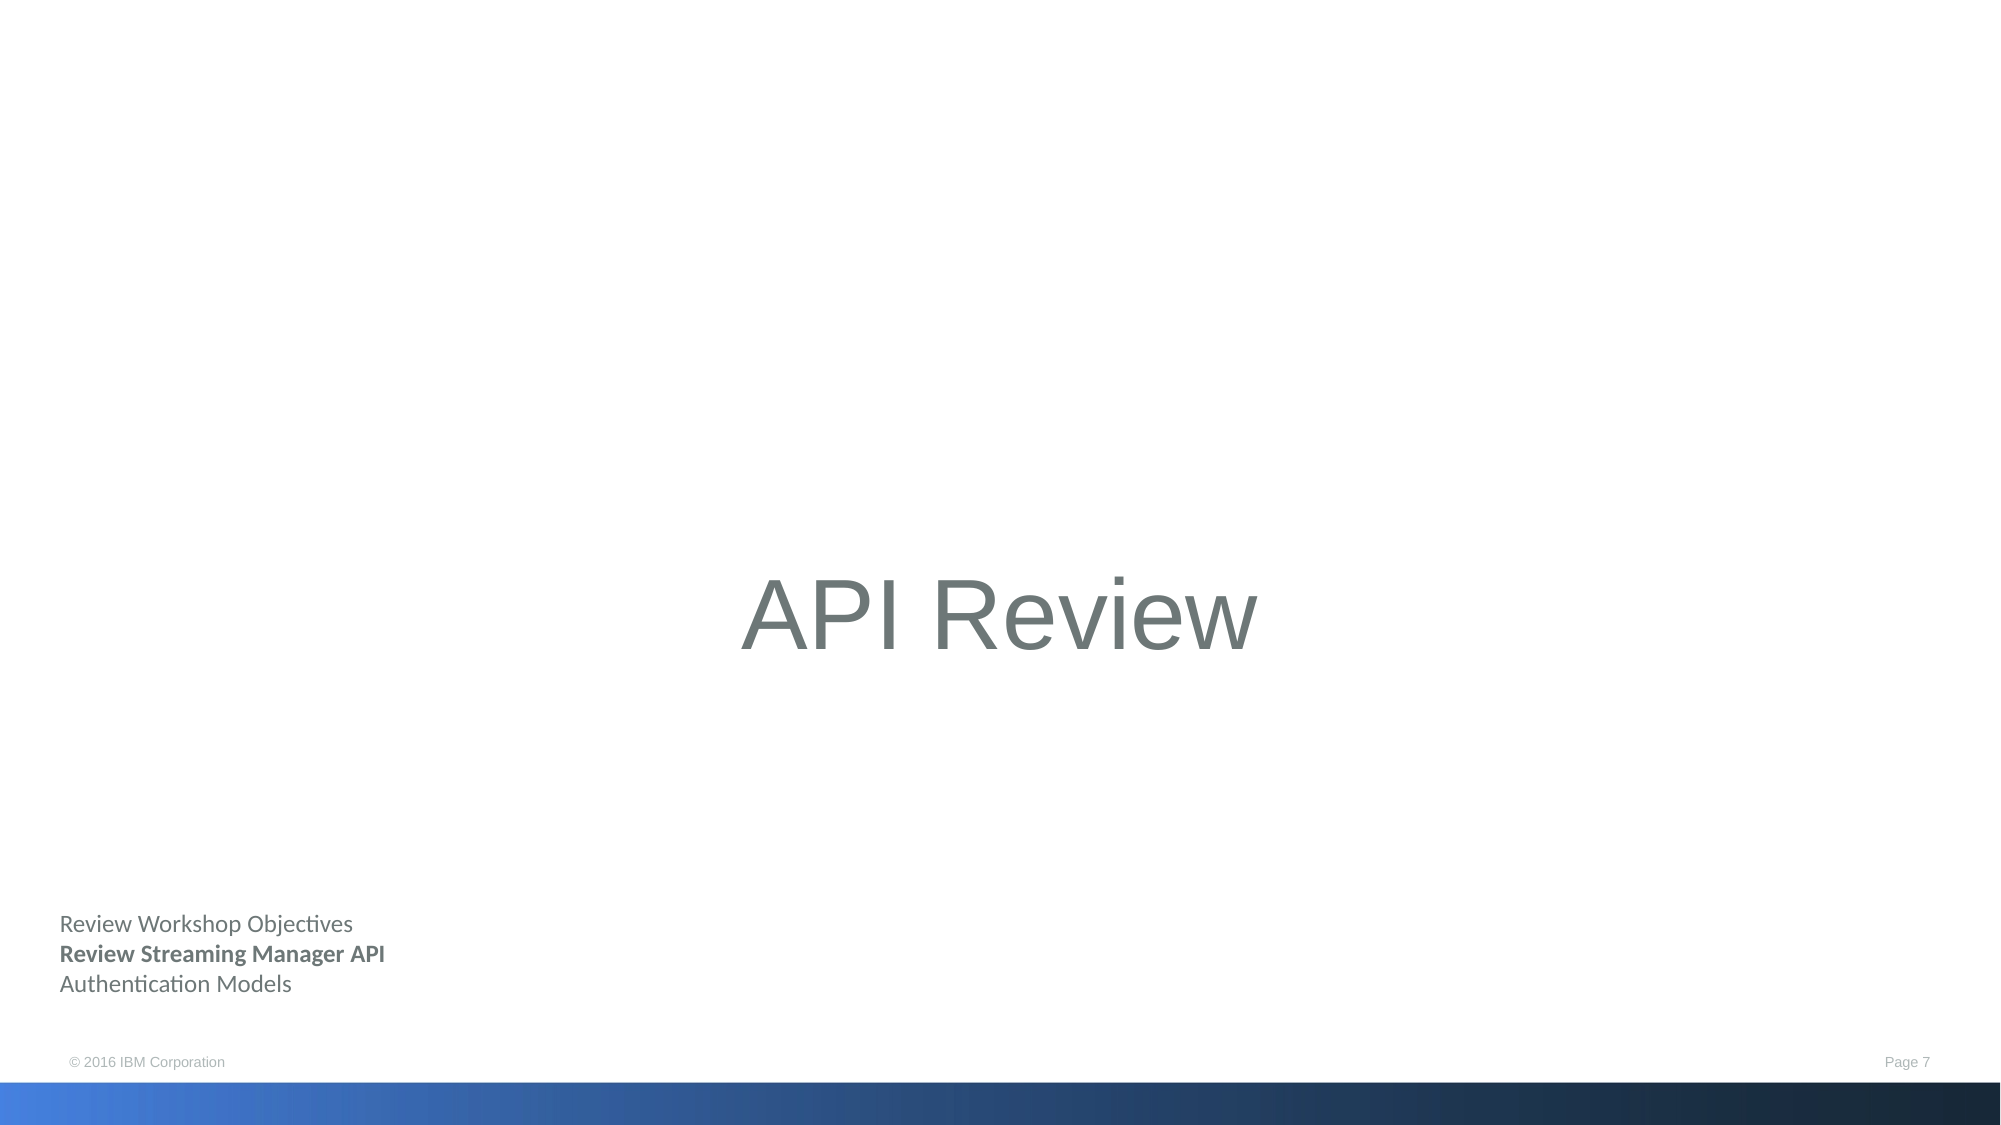

API Review
Review Workshop Objectives
Review Streaming Manager API
Authentication Models